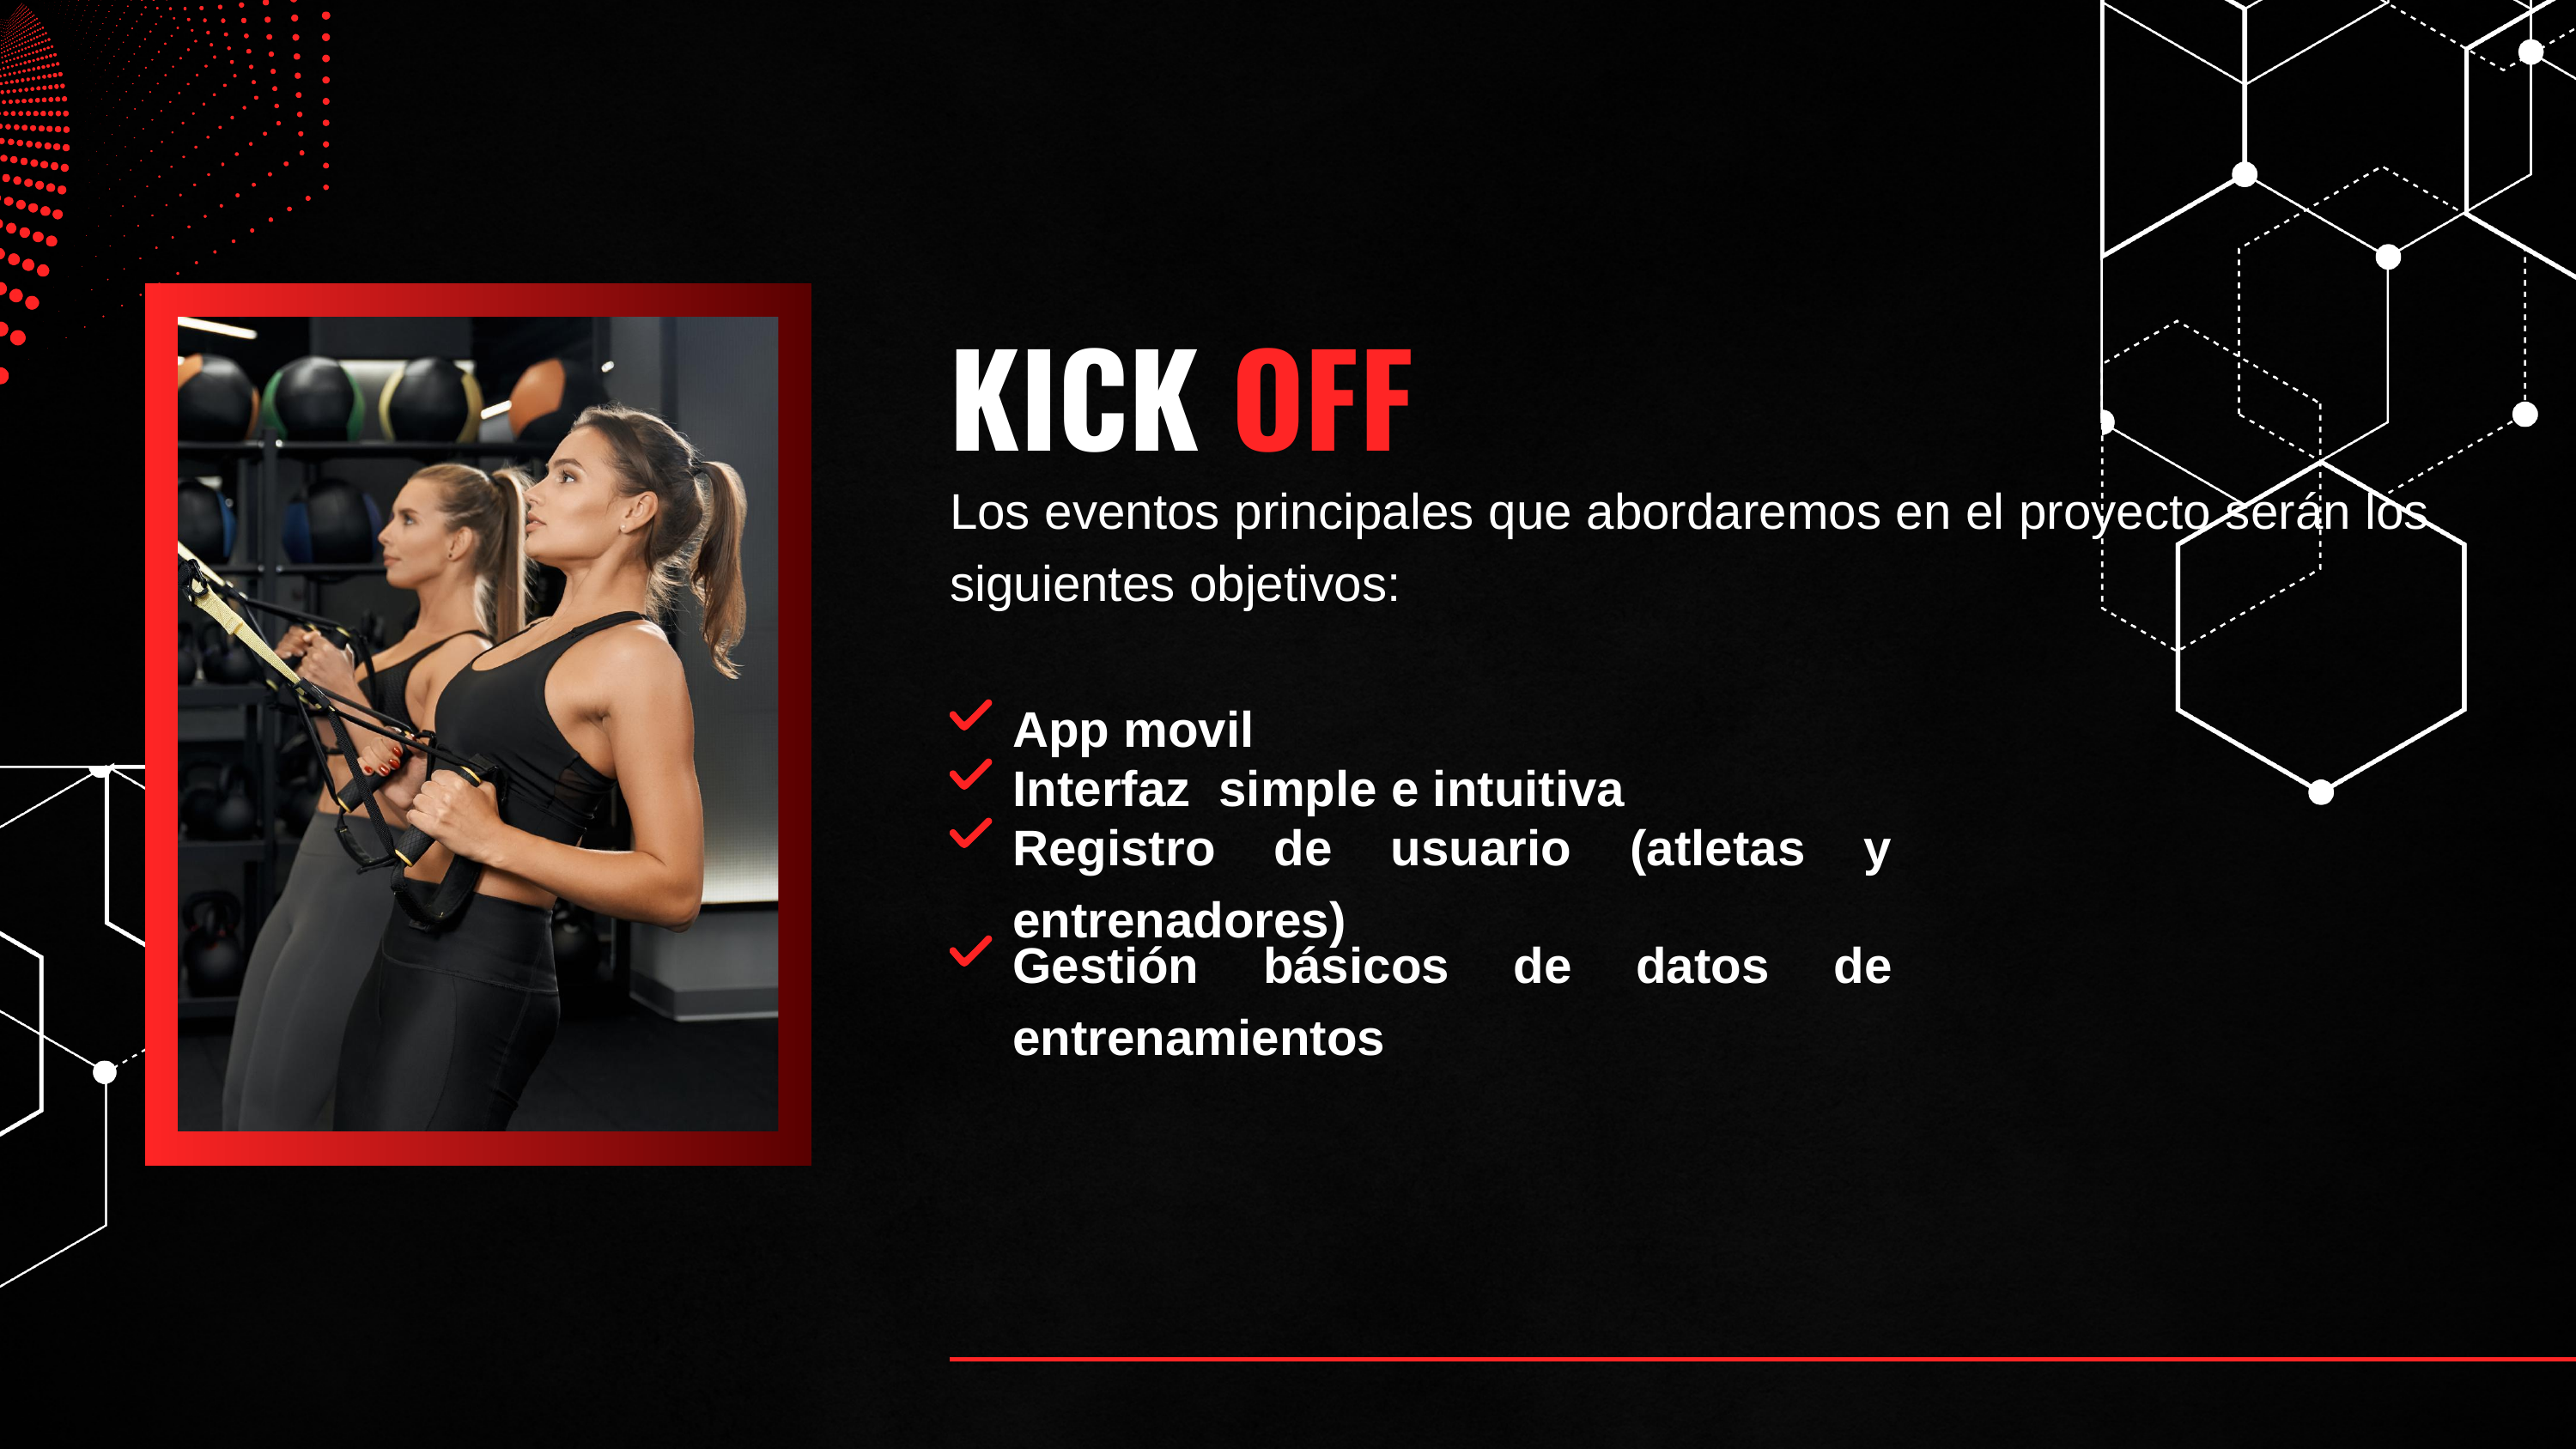

KICK OFF

Los eventos principales que abordaremos en el proyecto serán los siguientes objetivos:
App movil

Interfaz  simple e intuitiva

Registro de usuario (atletas y entrenadores)

Gestión básicos de datos de entrenamientos